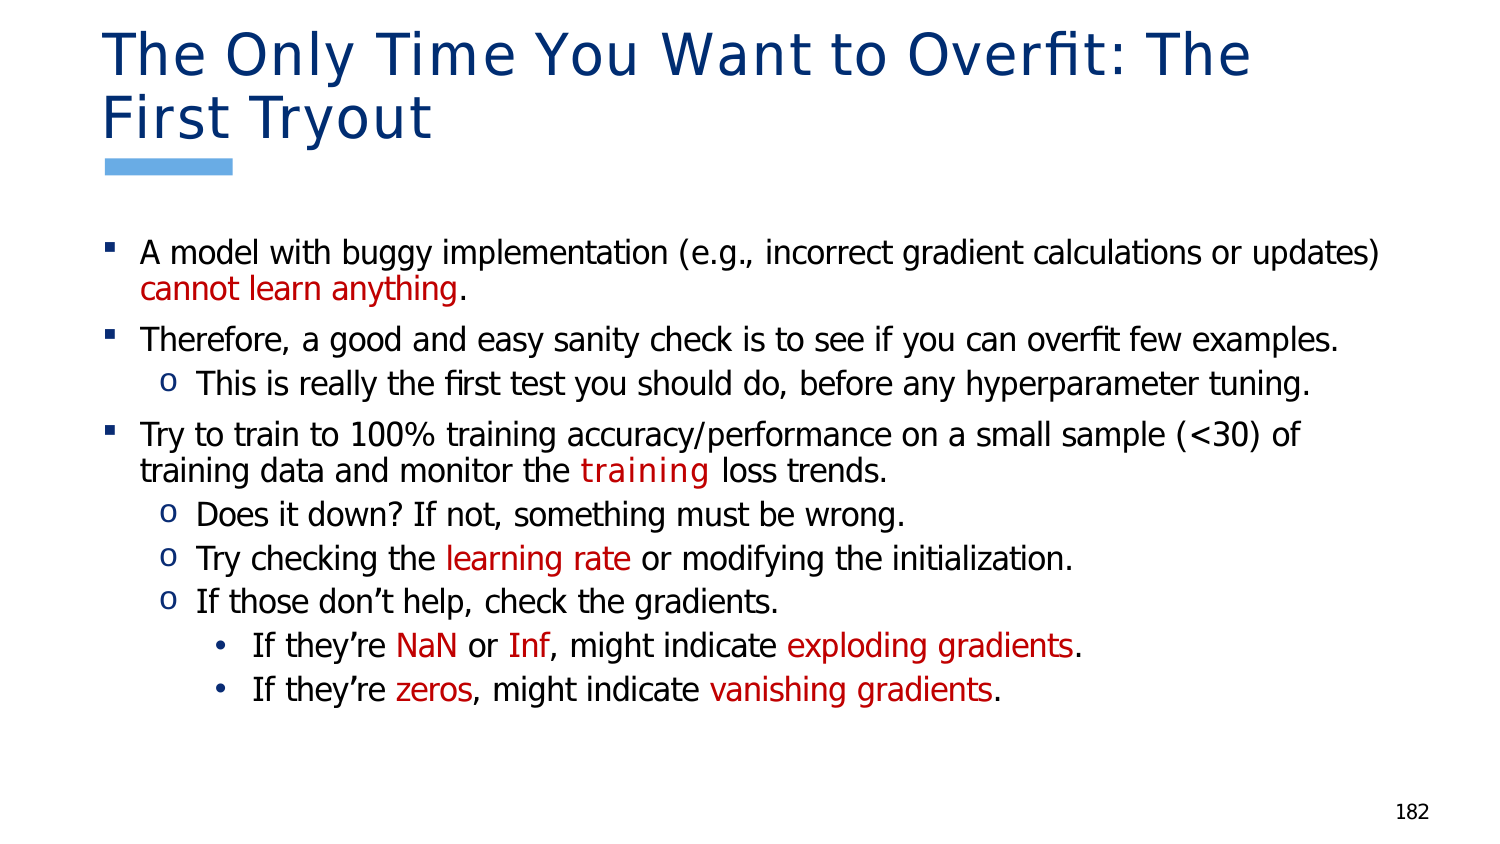

# The Only Time You Want to Overfit: The First Tryout
A model with buggy implementation (e.g., incorrect gradient calculations or updates) cannot learn anything.
Therefore, a good and easy sanity check is to see if you can overfit few examples.
This is really the first test you should do, before any hyperparameter tuning.
Try to train to 100% training accuracy/performance on a small sample (<30) of training data and monitor the training loss trends.
Does it down? If not, something must be wrong.
Try checking the learning rate or modifying the initialization.
If those don’t help, check the gradients.
If they’re NaN or Inf, might indicate exploding gradients.
If they’re zeros, might indicate vanishing gradients.